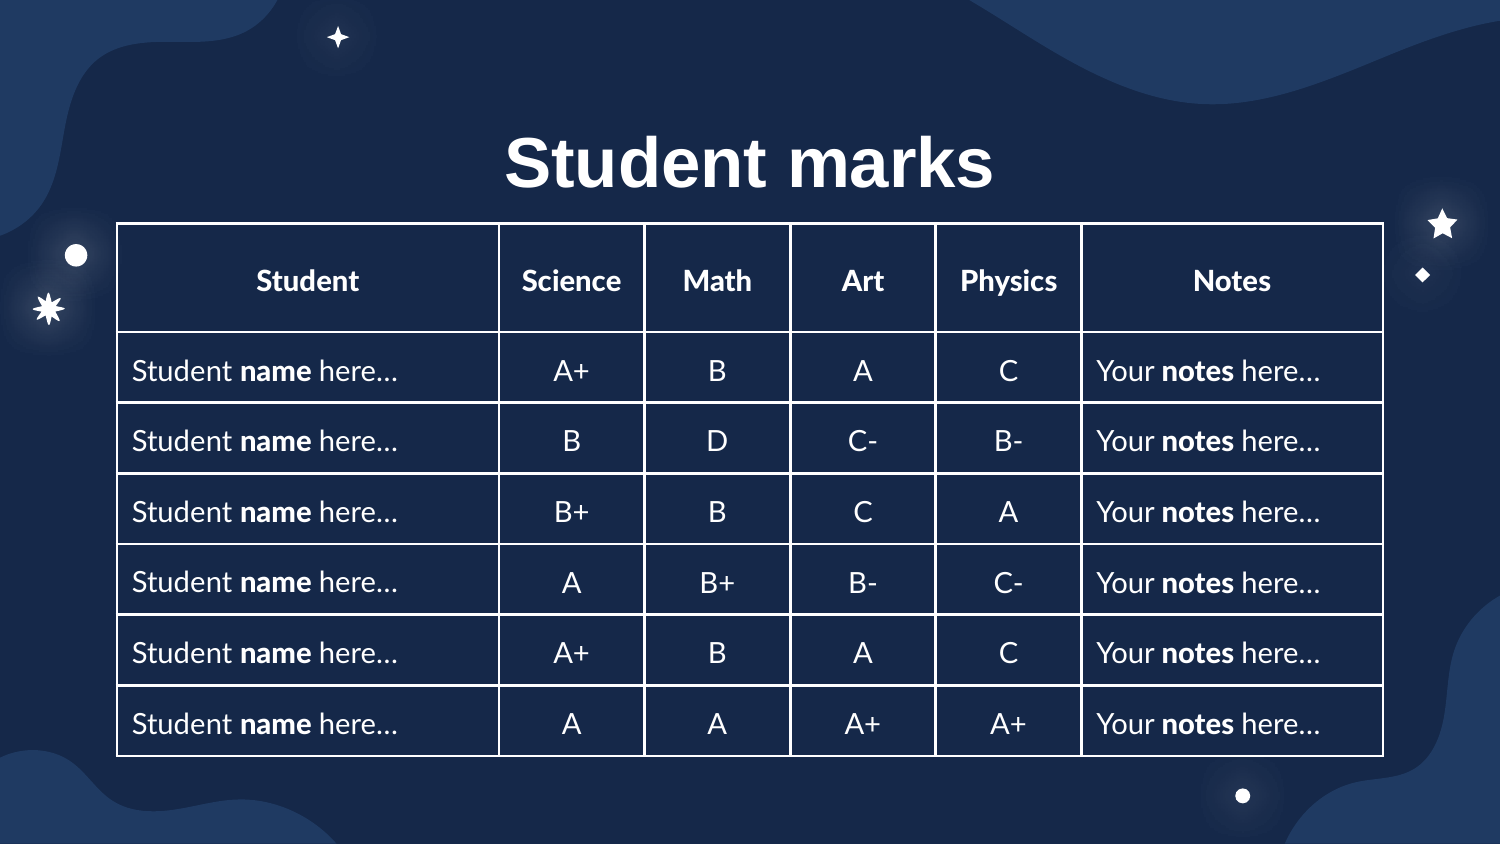

# Student marks

| Student | Science | Math | Art | Physics | Notes |
| --- | --- | --- | --- | --- | --- |
| Student name here… | A+ | B | A | C | Your notes here… |
| Student name here… | B | D | C- | B- | Your notes here… |
| Student name here… | B+ | B | C | A | Your notes here… |
| Student name here… | A | B+ | B- | C- | Your notes here… |
| Student name here… | A+ | B | A | C | Your notes here… |
| Student name here… | A | A | A+ | A+ | Your notes here… |